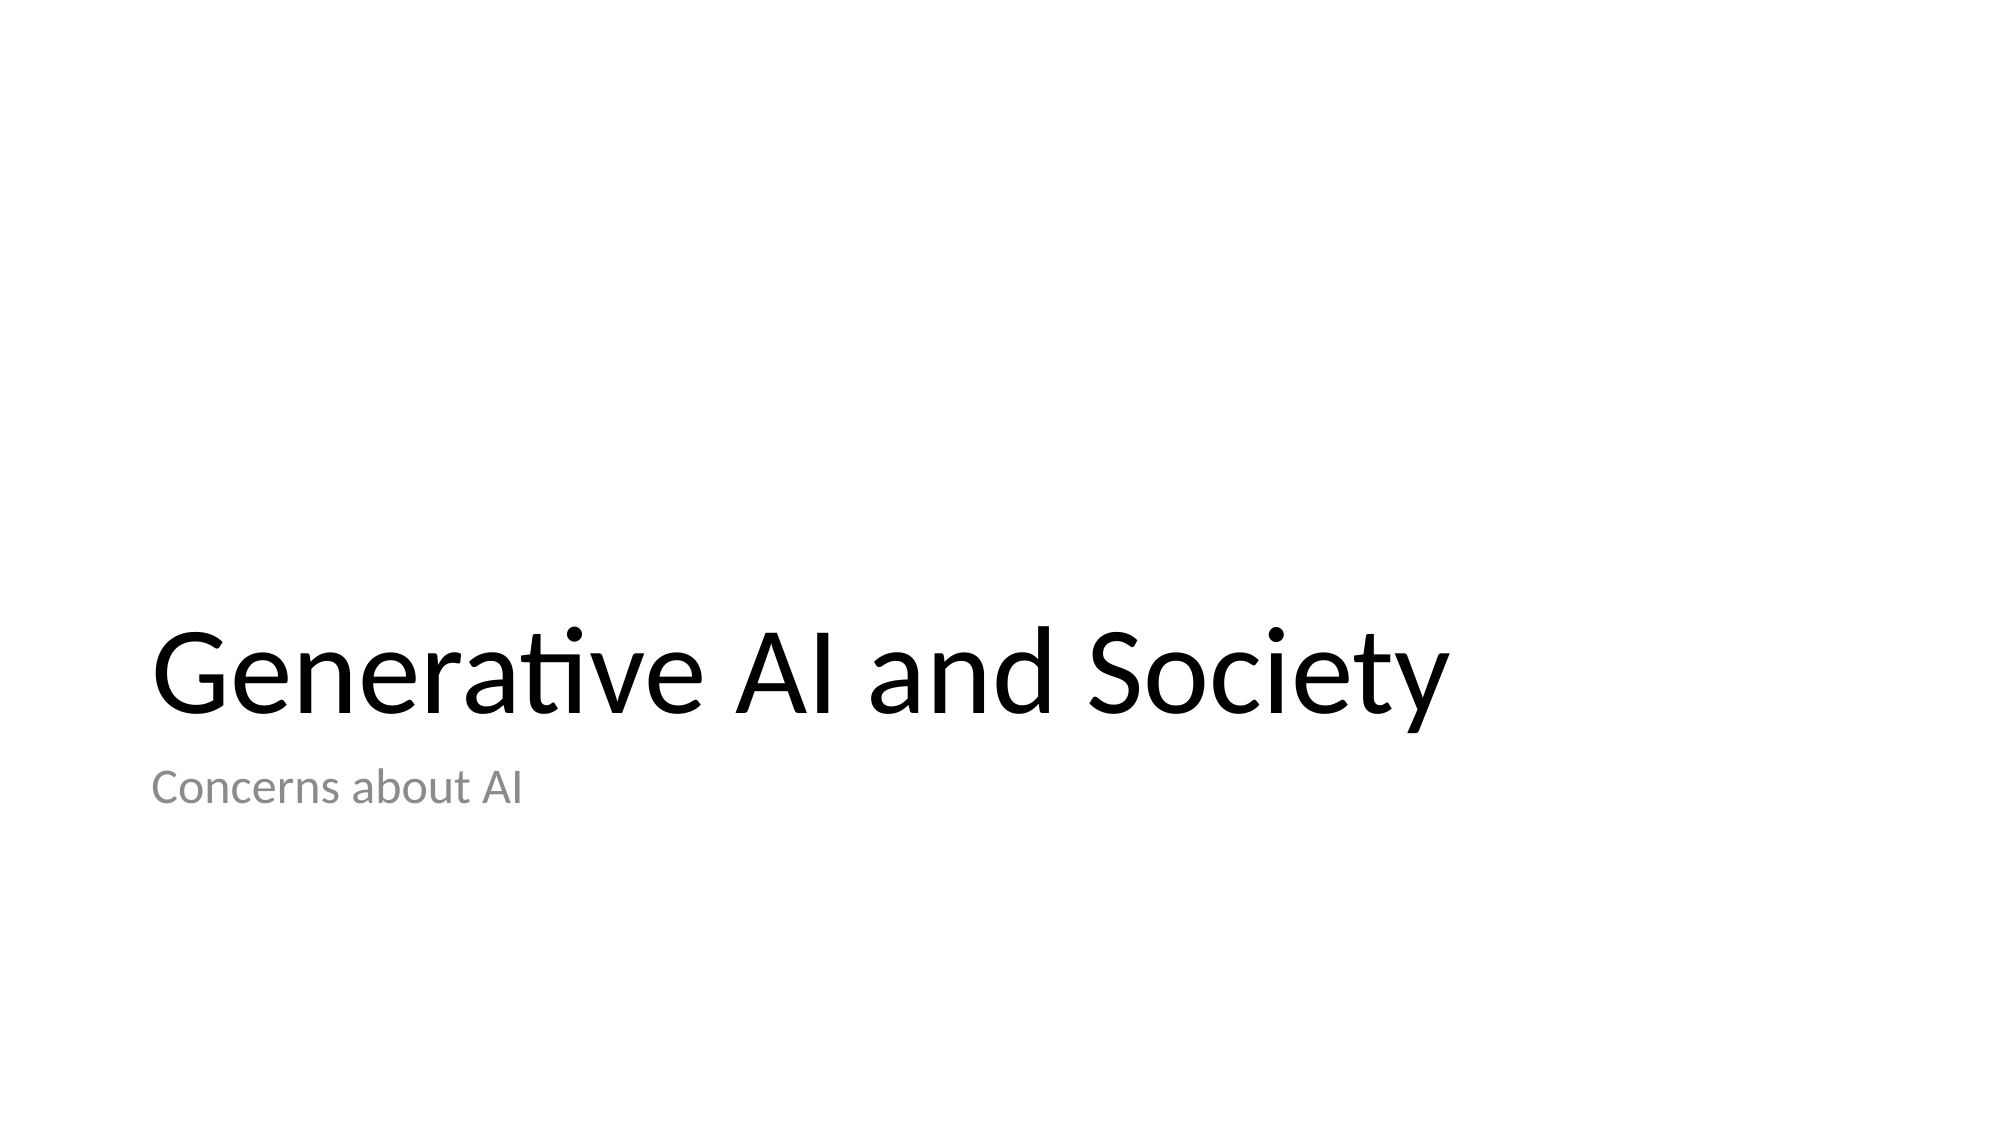

# Generative AI and Society
Concerns about AI